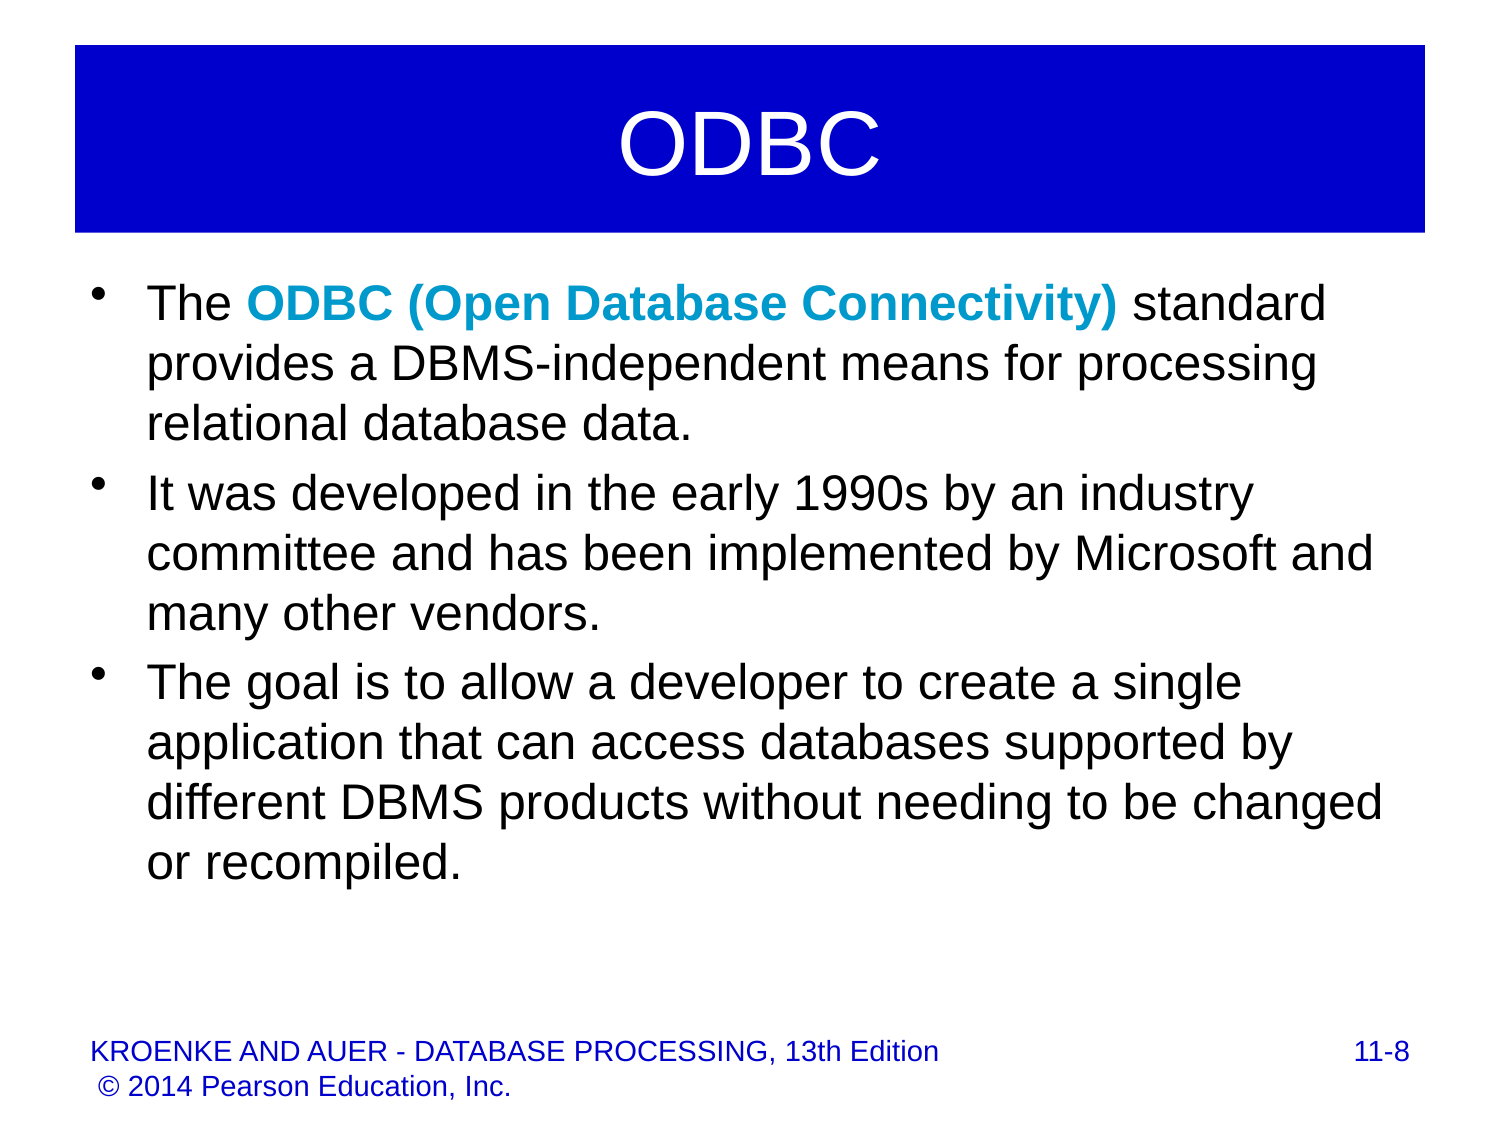

# ODBC
The ODBC (Open Database Connectivity) standard provides a DBMS-independent means for processing relational database data.
It was developed in the early 1990s by an industry committee and has been implemented by Microsoft and many other vendors.
The goal is to allow a developer to create a single application that can access databases supported by different DBMS products without needing to be changed or recompiled.
11-8

KROENKE AND AUER - DATABASE PROCESSING, 13th Edition  © 2014 Pearson Education, Inc.